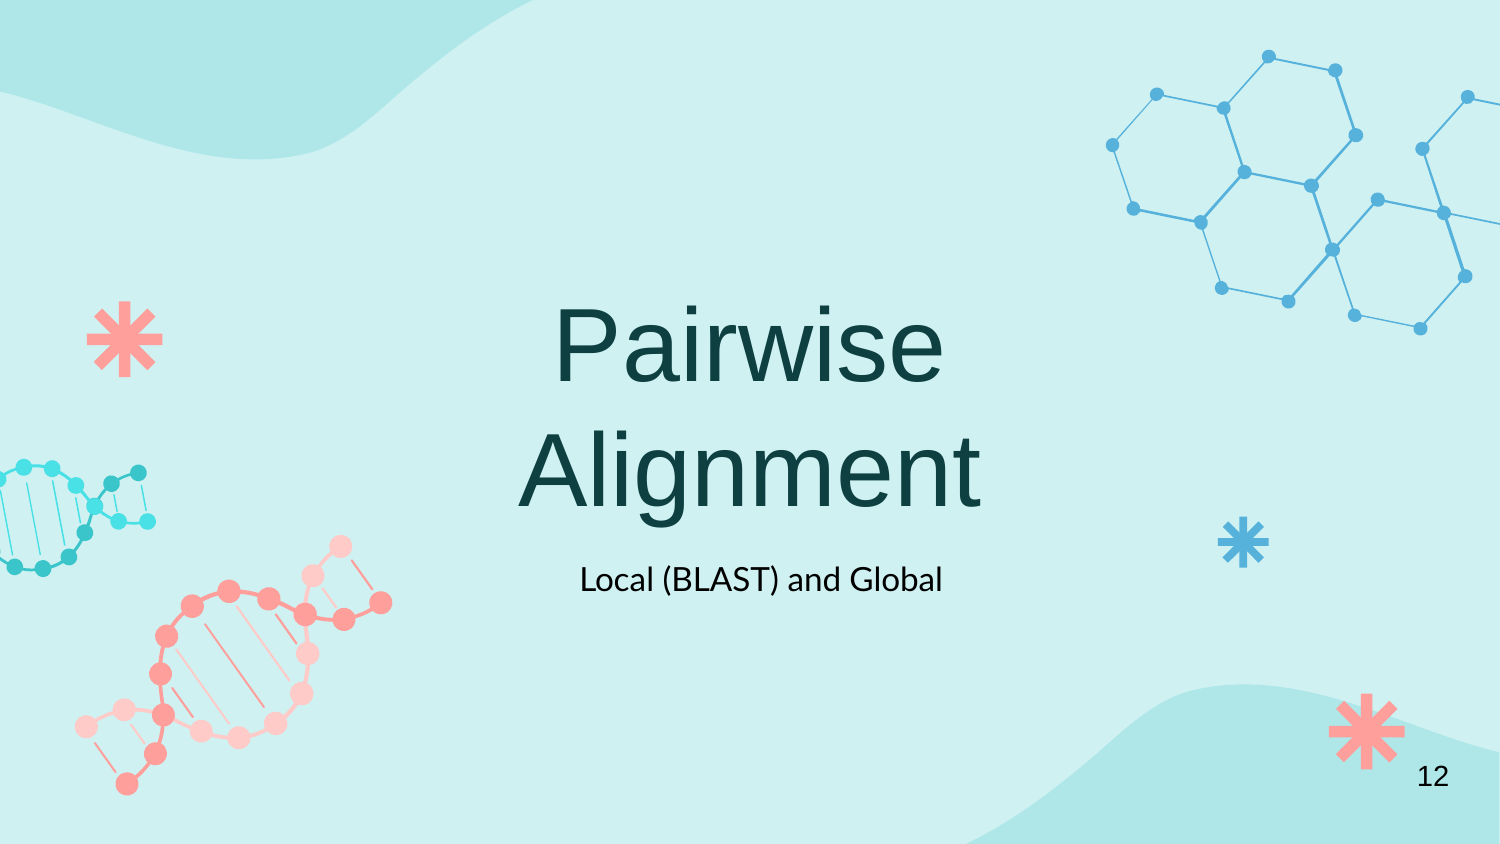

# Pairwise Alignment
Local (BLAST) and Global
12